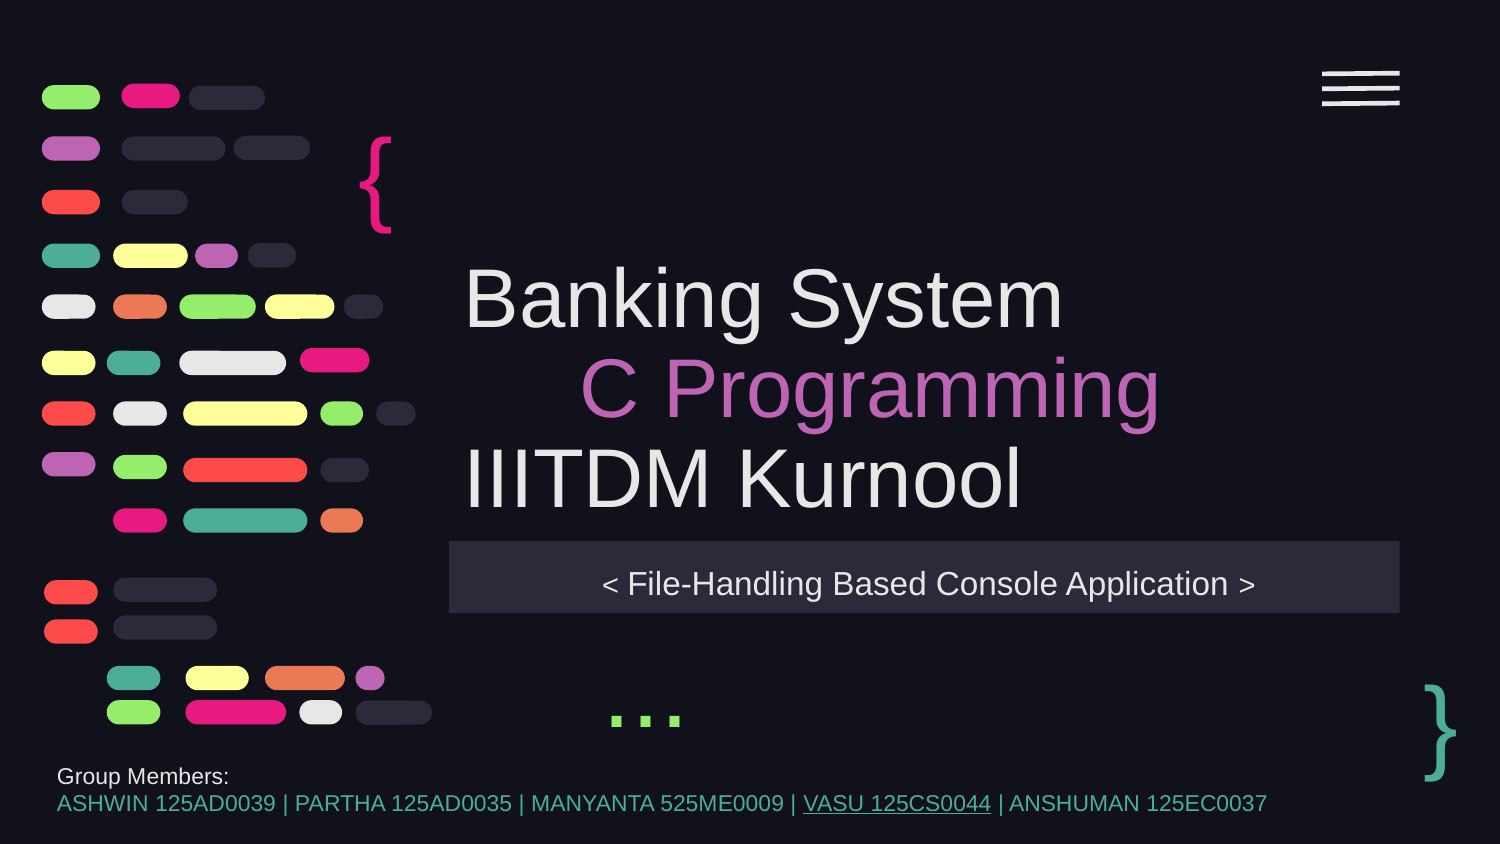

{
# Banking System
     C Programming
IIITDM Kurnool
 < File-Handling Based Console Application >
}
...
Group Members:
ASHWIN 125AD0039 | PARTHA 125AD0035 | MANYANTA 525ME0009 | VASU 125CS0044 | ANSHUMAN 125EC0037